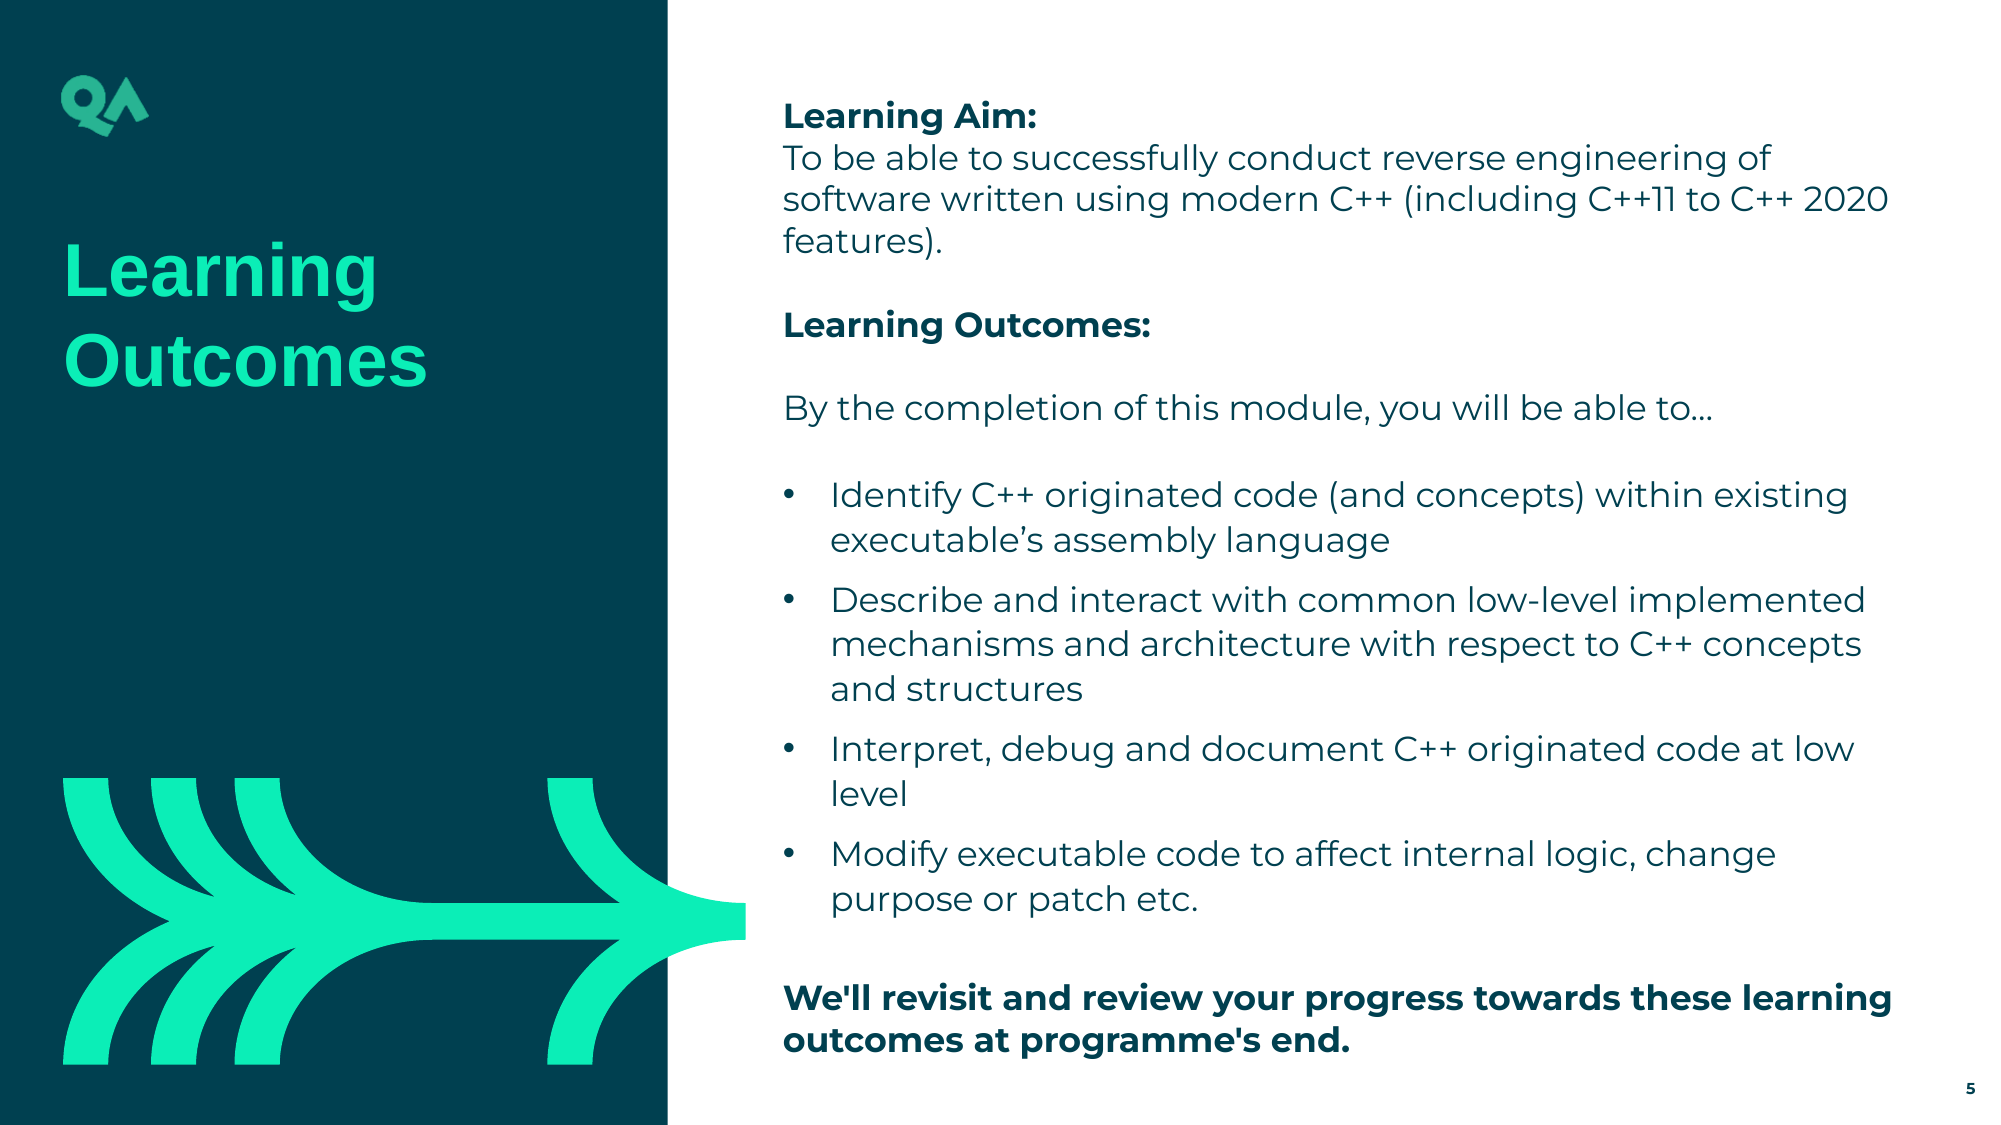

Learning Aim:
To be able to successfully conduct reverse engineering of software written using modern C++ (including C++11 to C++ 2020 features).

Learning Outcomes:

By the completion of this module, you will be able to…

Identify C++ originated code (and concepts) within existing executable’s assembly language
Describe and interact with common low-level implemented mechanisms and architecture with respect to C++ concepts and structures
Interpret, debug and document C++ originated code at low level
Modify executable code to affect internal logic, change purpose or patch etc.

We'll revisit and review your progress towards these learning outcomes at programme's end.

Learning Outcomes
5